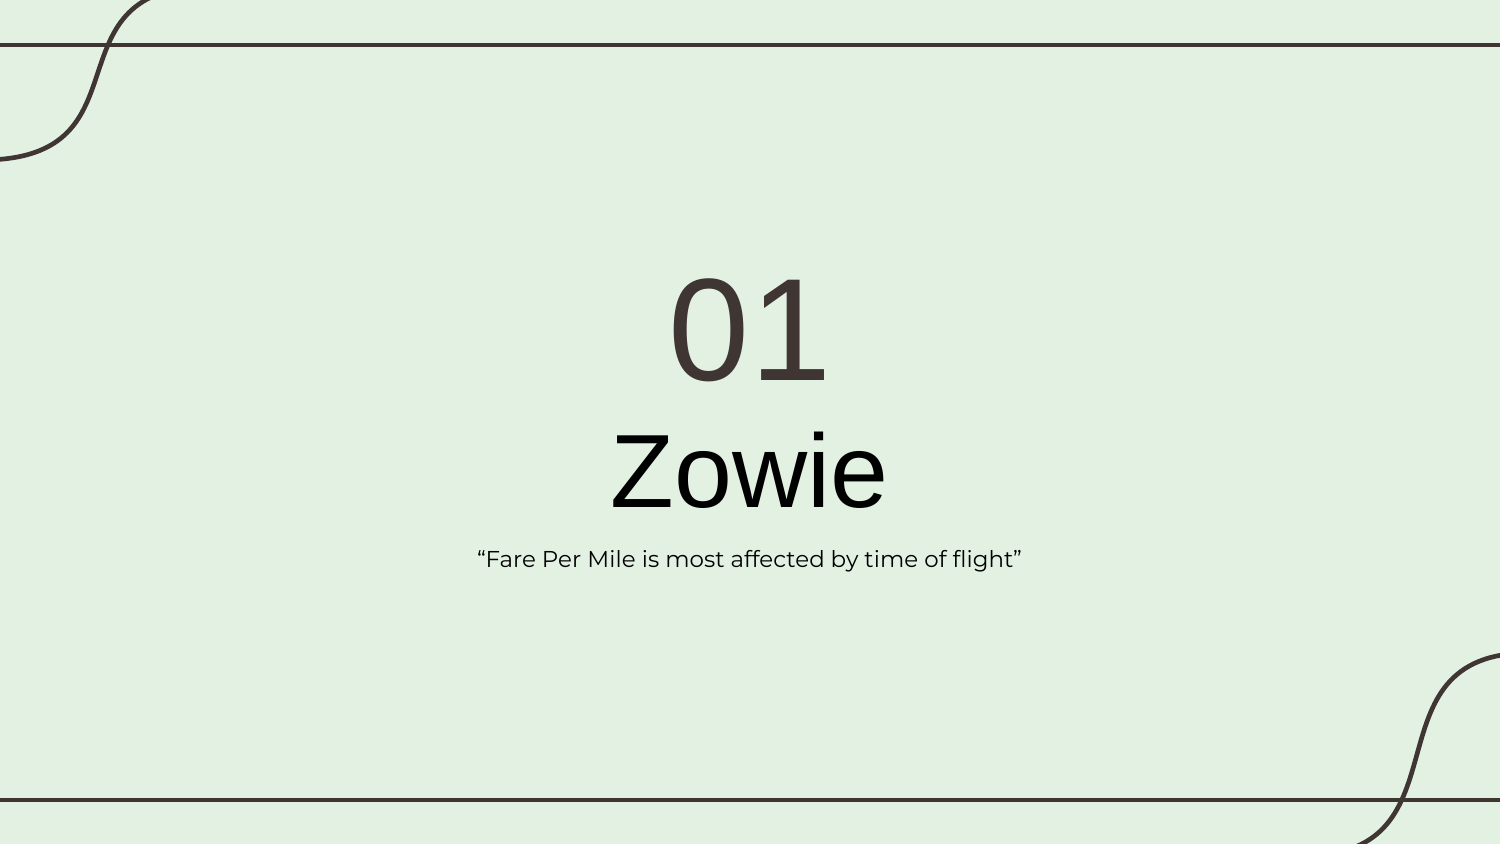

01
# Zowie
“Fare Per Mile is most affected by time of flight”